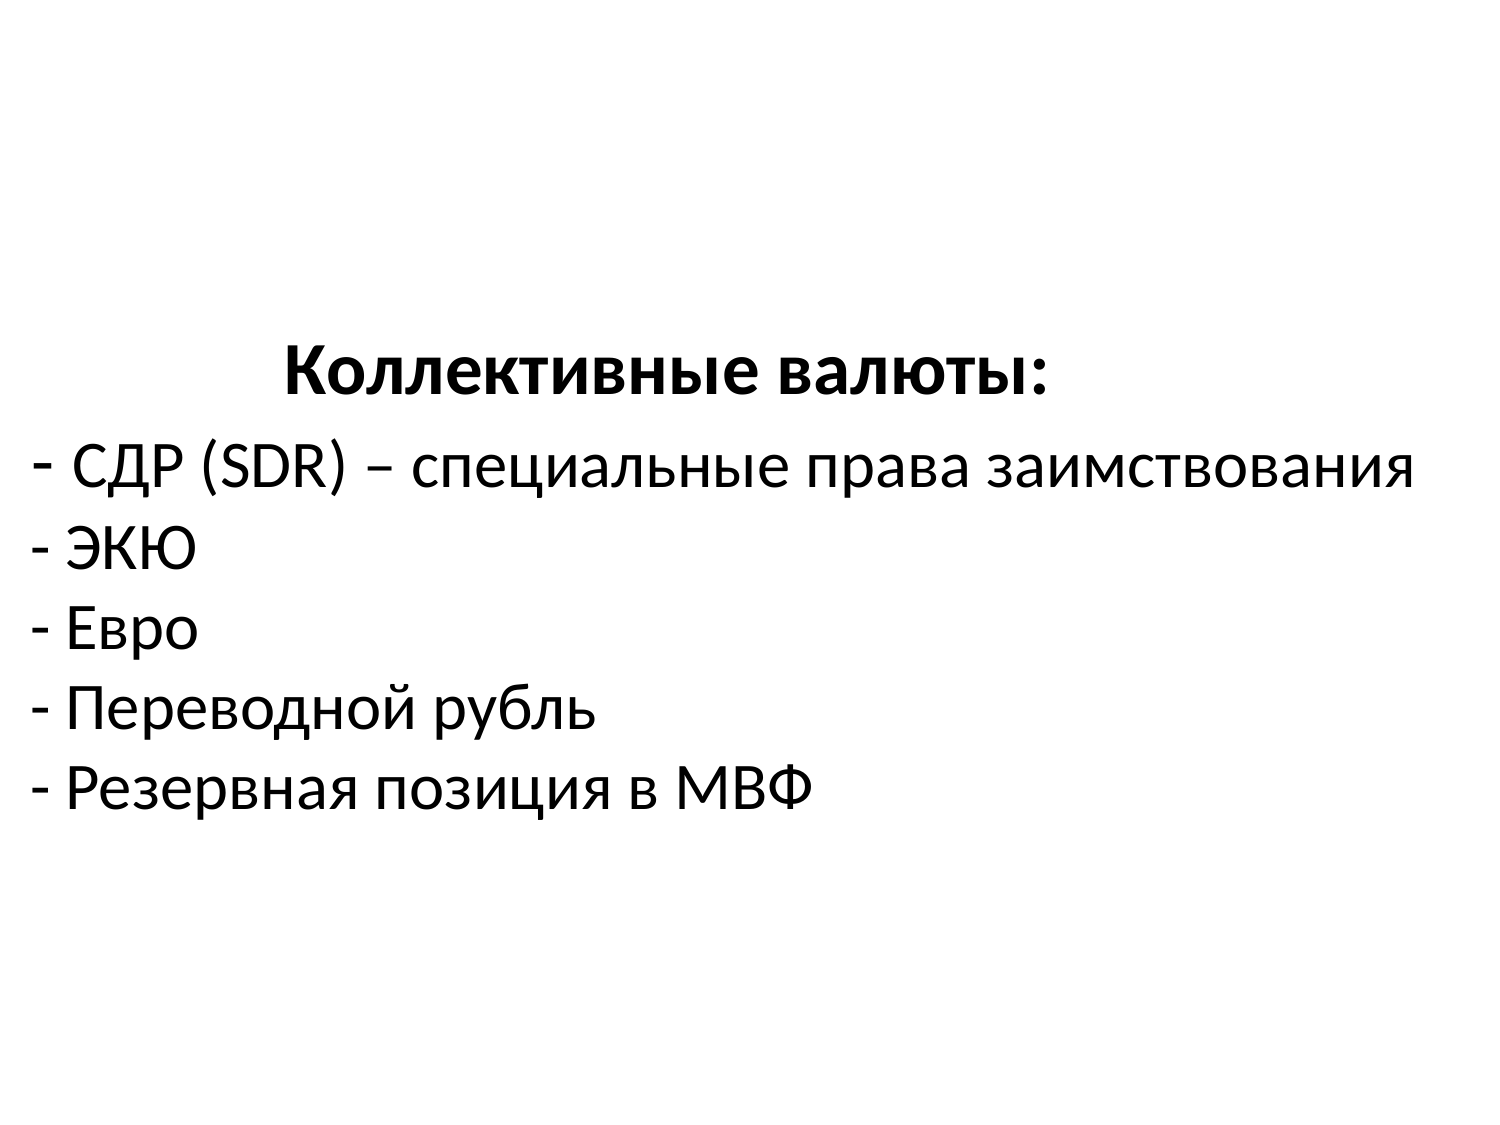

# Коллективные валюты: - СДР (SDR) – специальные права заимствования - ЭКЮ - Евро - Переводной рубль - Резервная позиция в МВФ